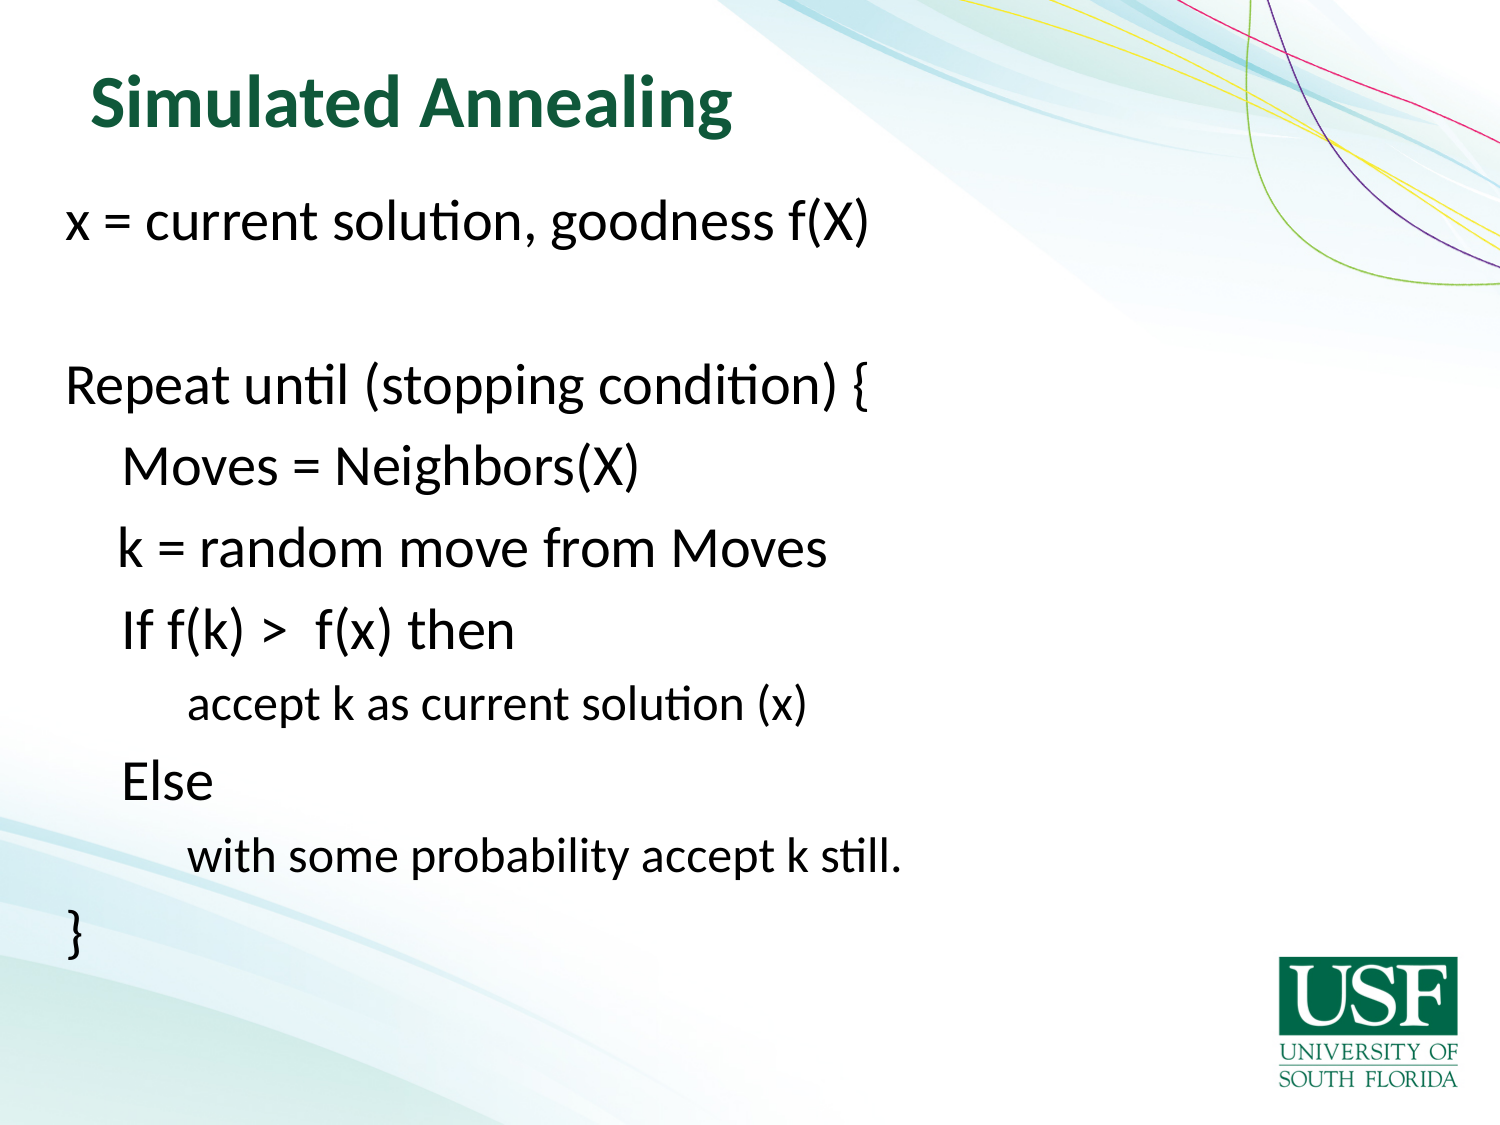

# Simulated Annealing
x = current solution, goodness f(X)

Repeat until (stopping condition) {
	Moves = Neighbors(X)
    k = random move from Moves
	If f(k) >  f(x) then
	accept k as current solution (x)
	Else
	with some probability accept k still.
}